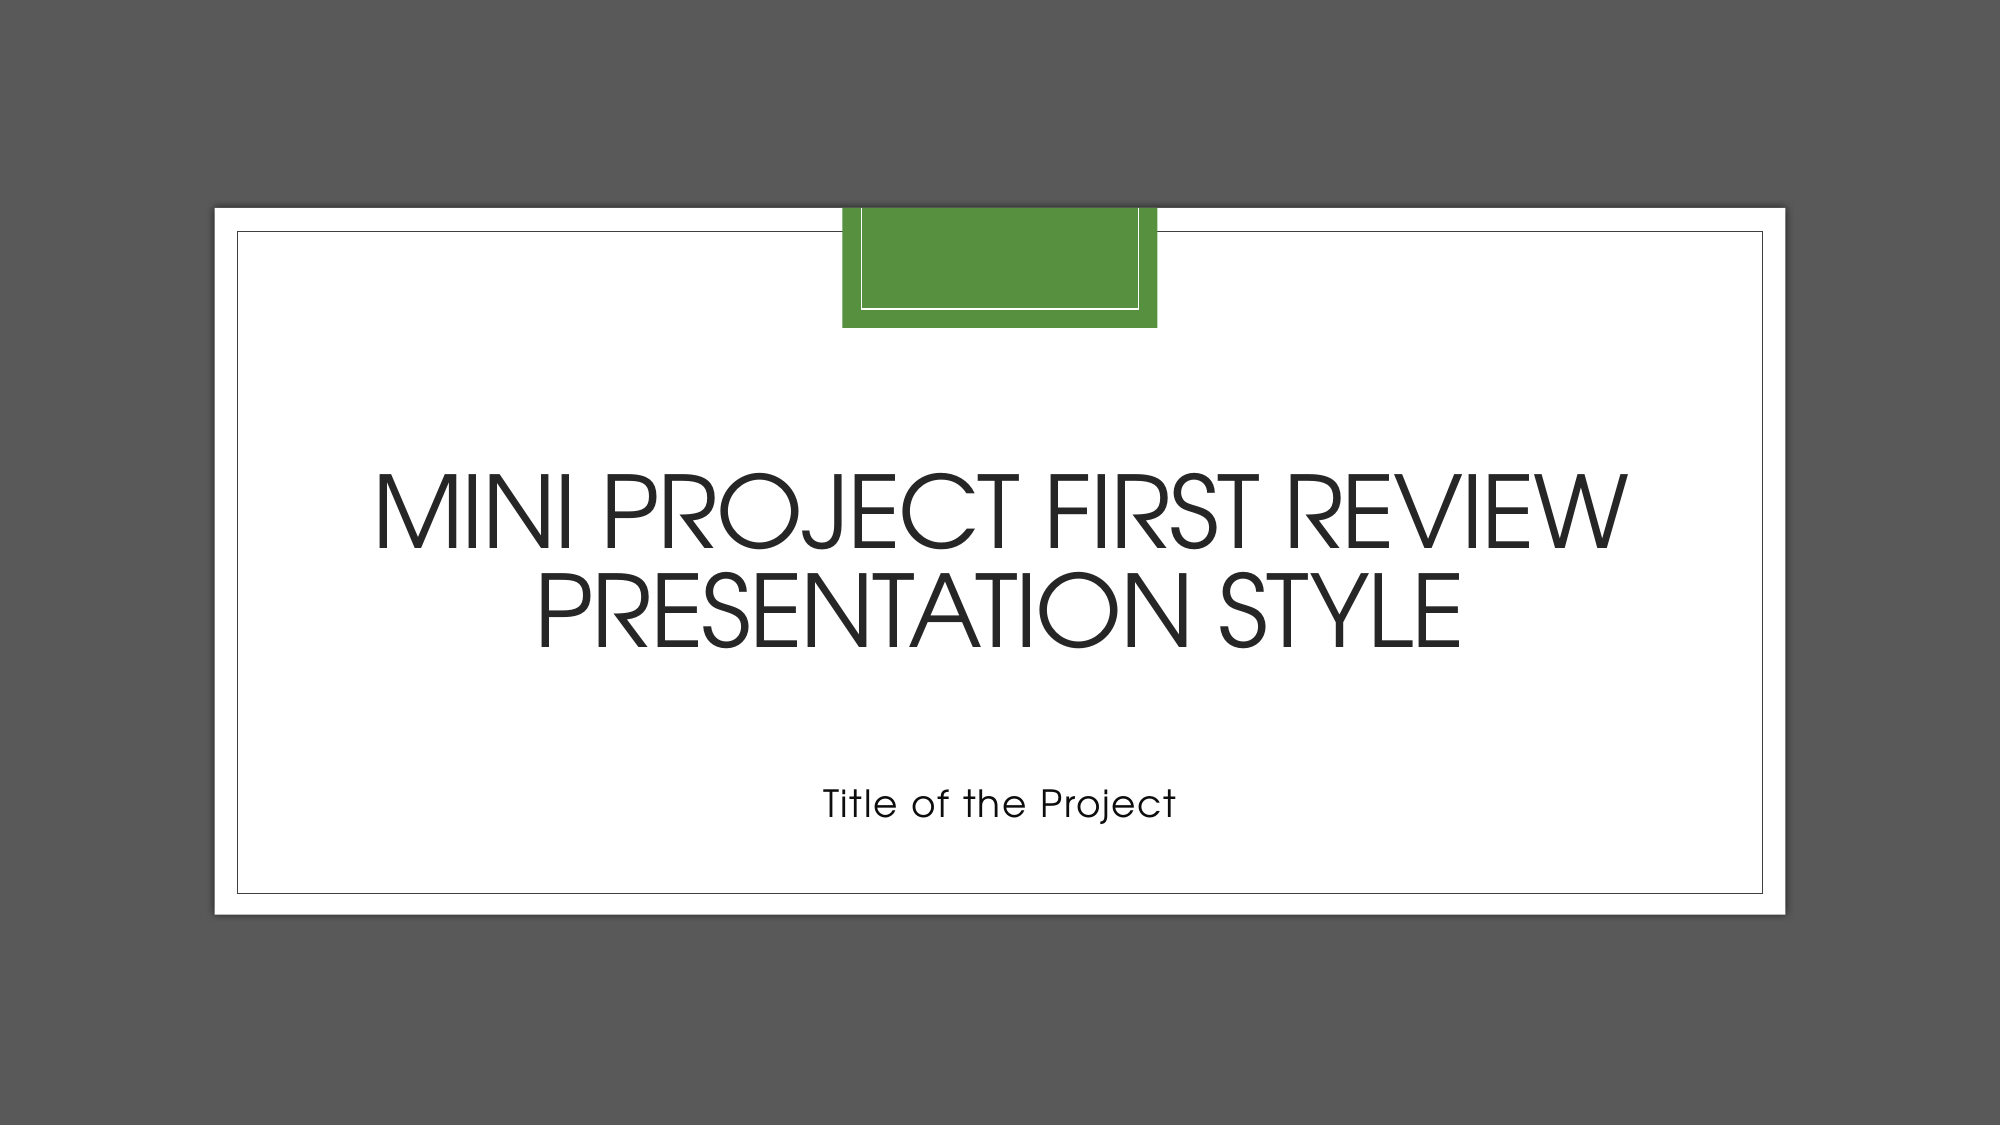

# Mini project First review Presentation style
Title of the Project